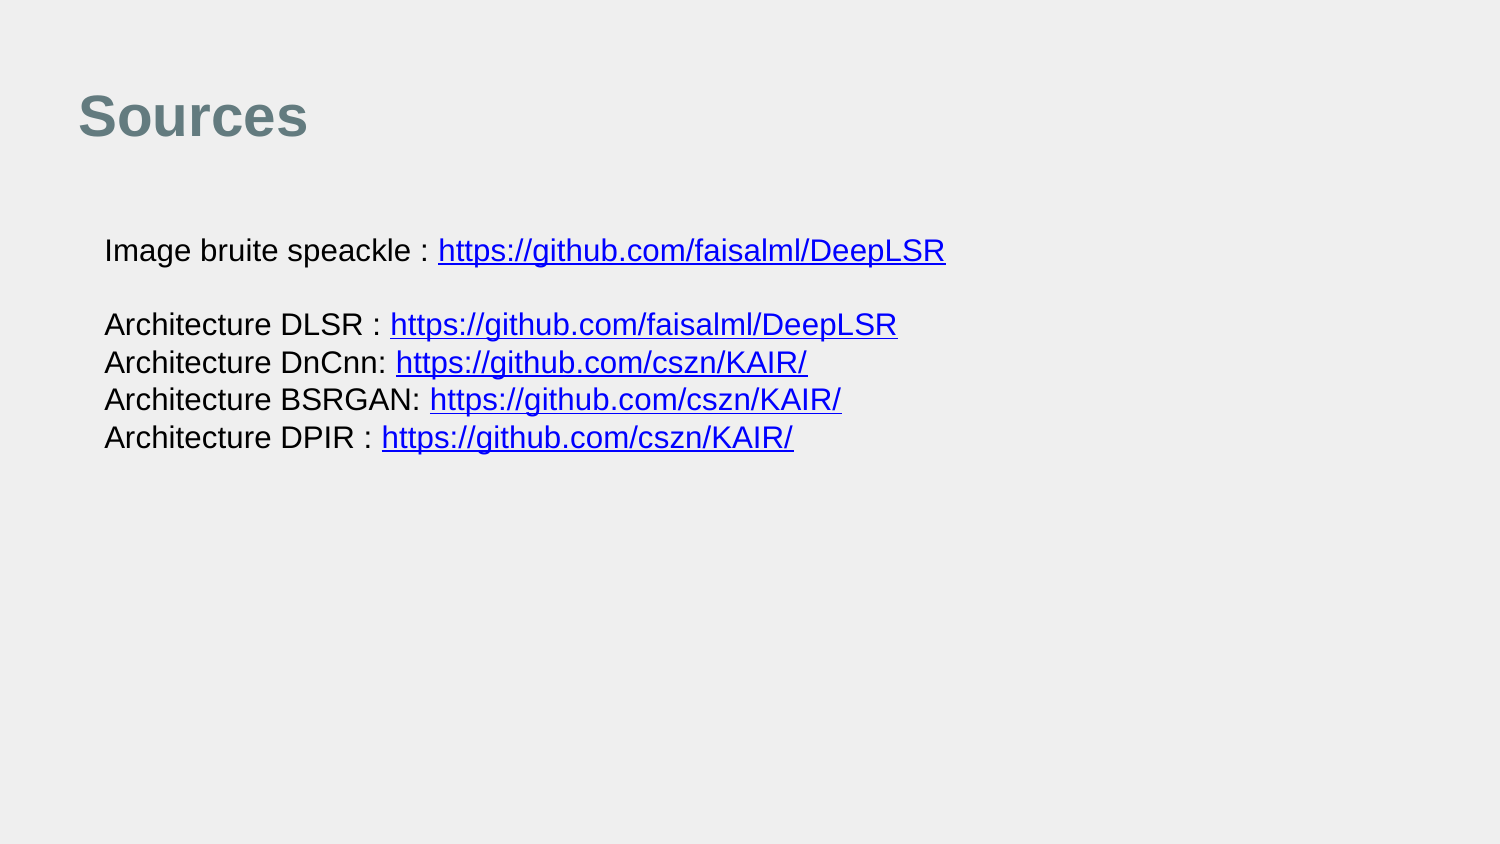

Sources
Image bruite speackle : https://github.com/faisalml/DeepLSR

Architecture DLSR : https://github.com/faisalml/DeepLSR
Architecture DnCnn: https://github.com/cszn/KAIR/
Architecture BSRGAN: https://github.com/cszn/KAIR/
Architecture DPIR : https://github.com/cszn/KAIR/